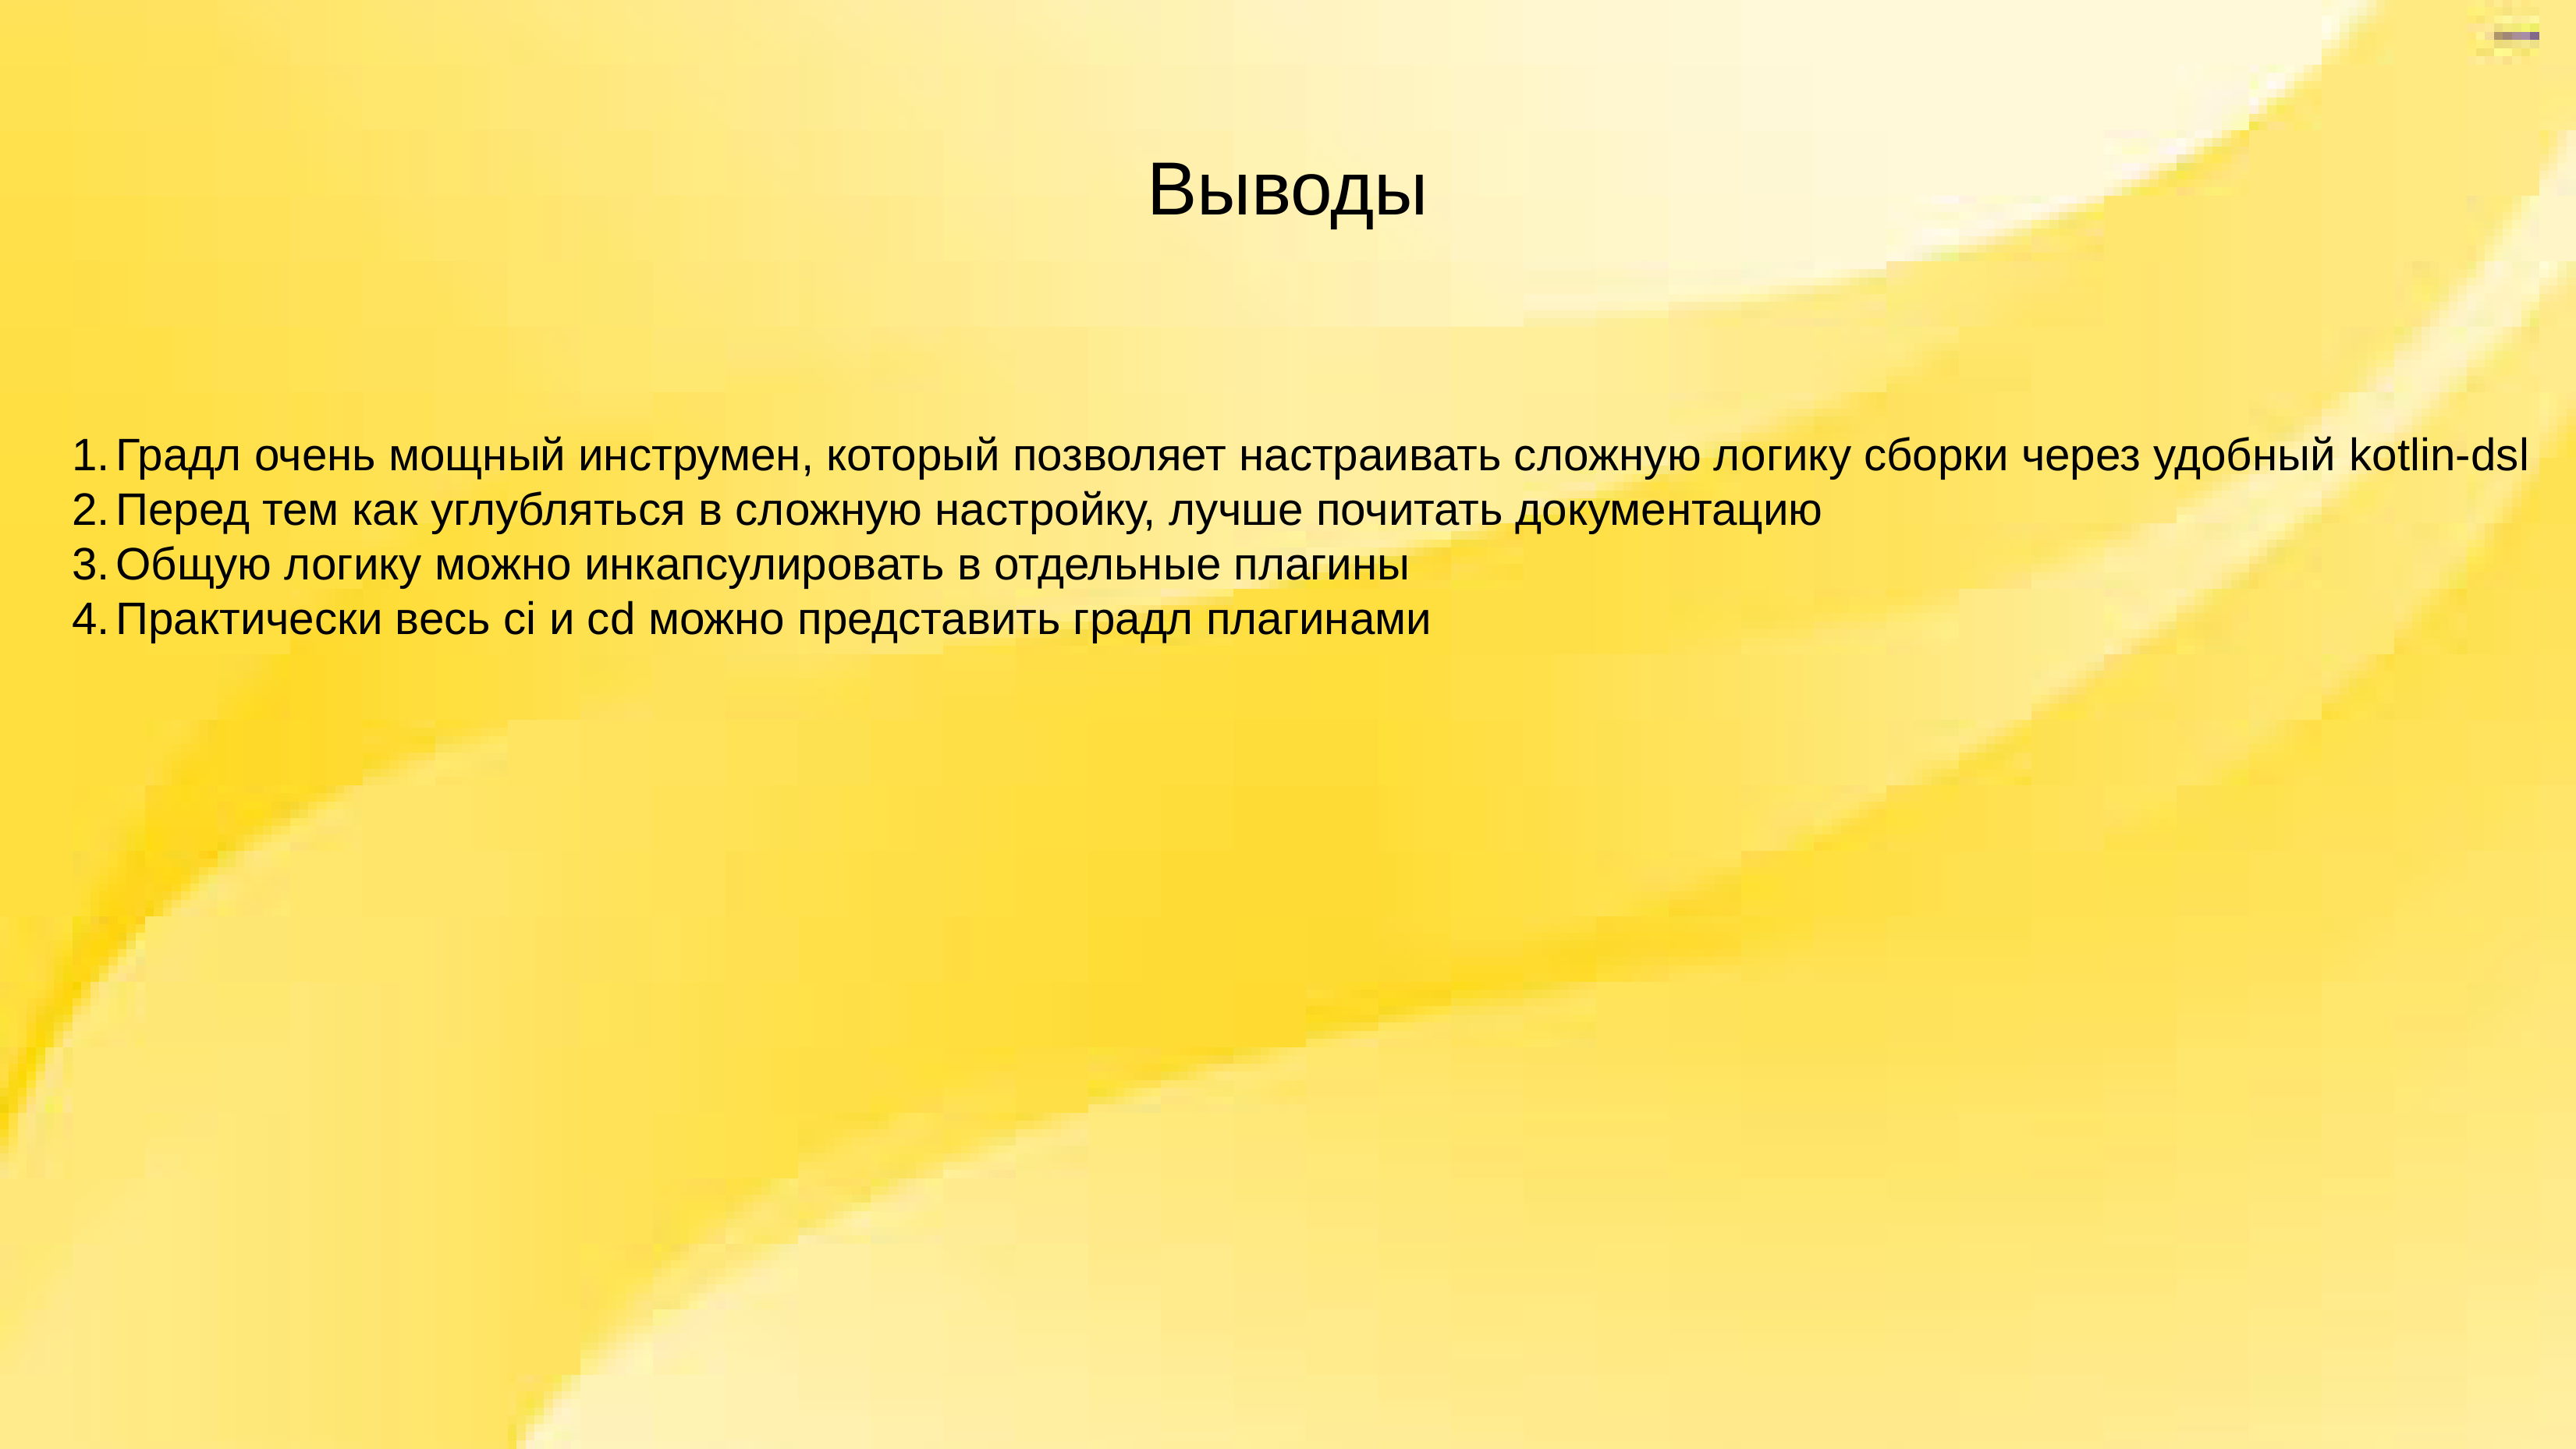

Выводы
Градл очень мощный инструмен, который позволяет настраивать сложную логику сборки через удобный kotlin-dsl
Перед тем как углубляться в сложную настройку, лучше почитать документацию
Общую логику можно инкапсулировать в отдельные плагины
Практически весь ci и cd можно представить градл плагинами